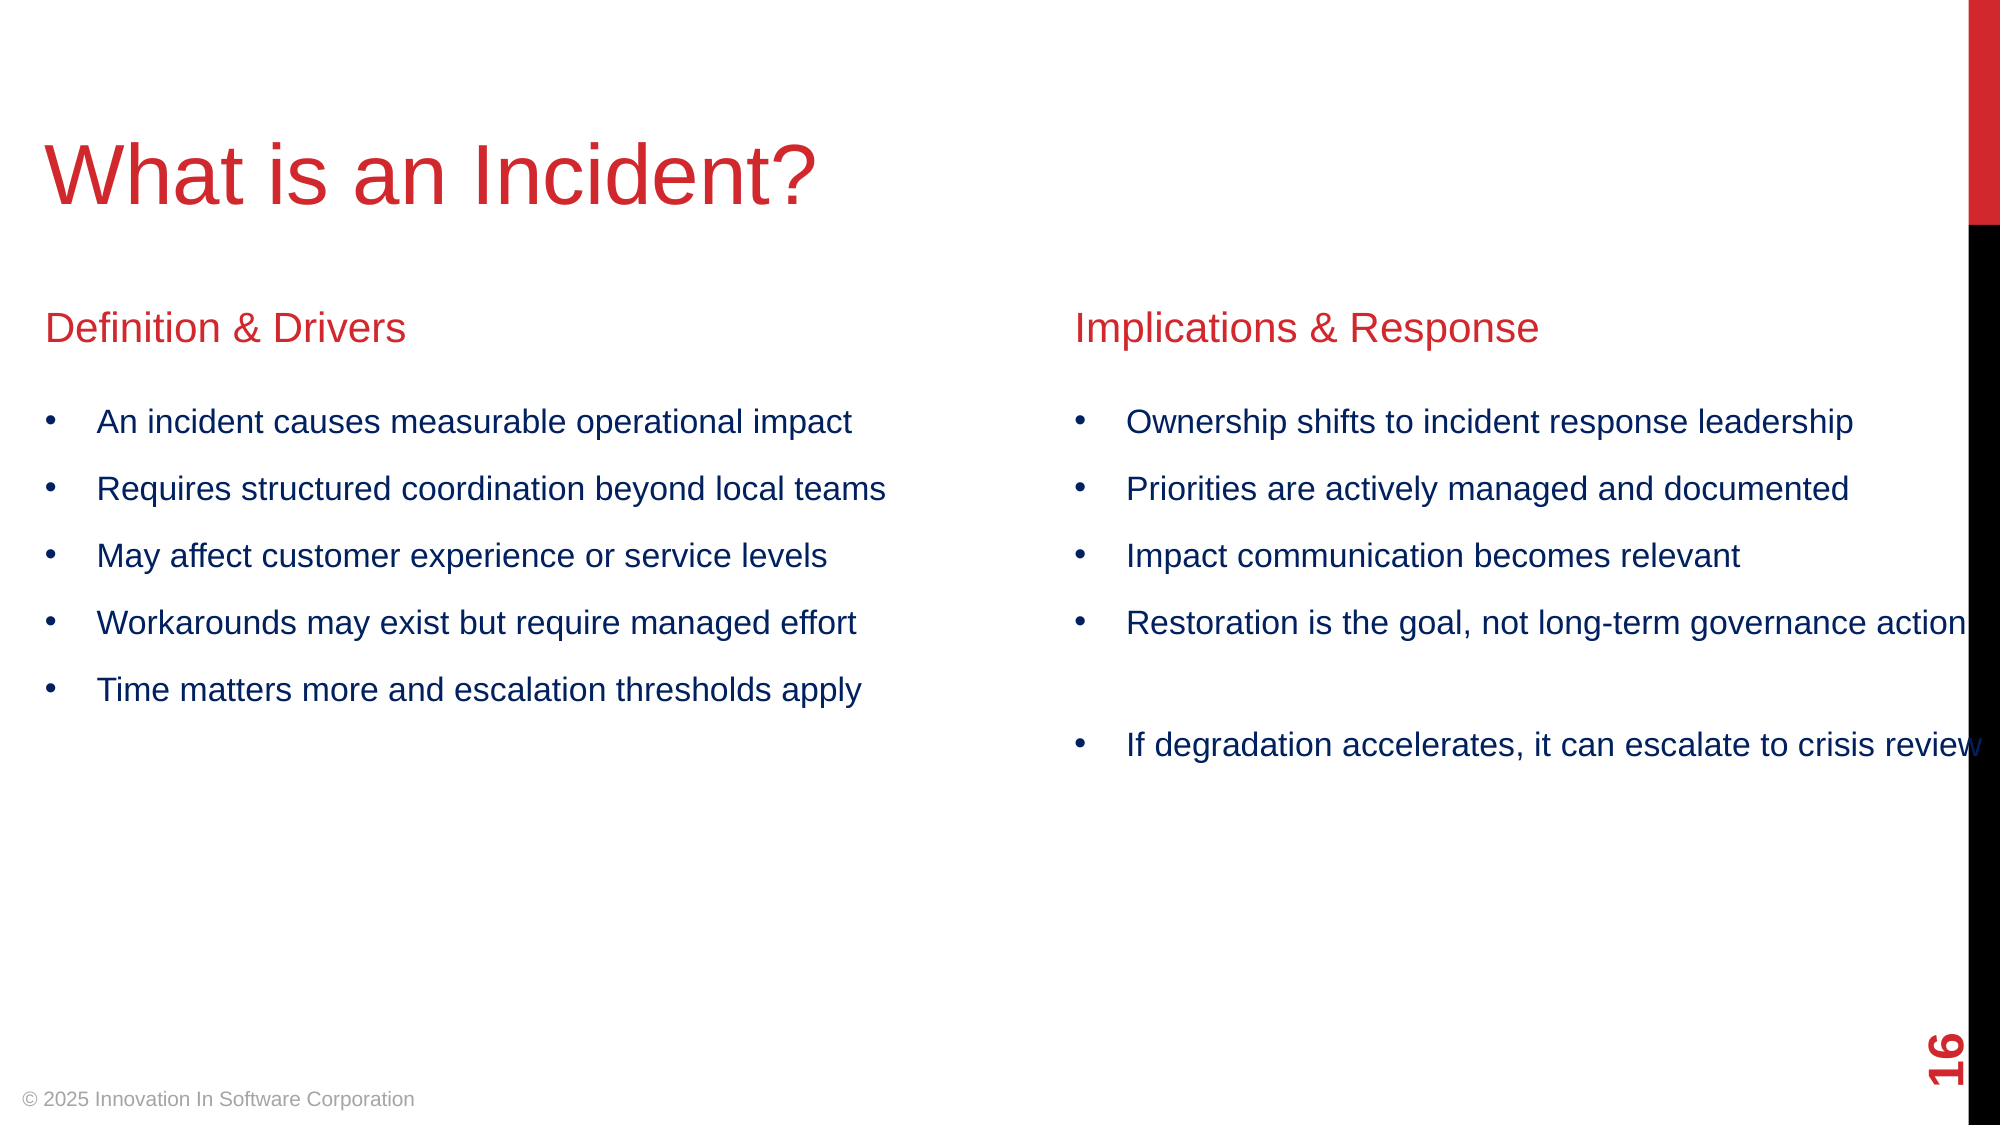

What is an Incident?
Definition & Drivers
Implications & Response
An incident causes measurable operational impact
Ownership shifts to incident response leadership
Requires structured coordination beyond local teams
Priorities are actively managed and documented
May affect customer experience or service levels
Impact communication becomes relevant
Workarounds may exist but require managed effort
Restoration is the goal, not long-term governance action
Time matters more and escalation thresholds apply
If degradation accelerates, it can escalate to crisis review
16
© 2025 Innovation In Software Corporation